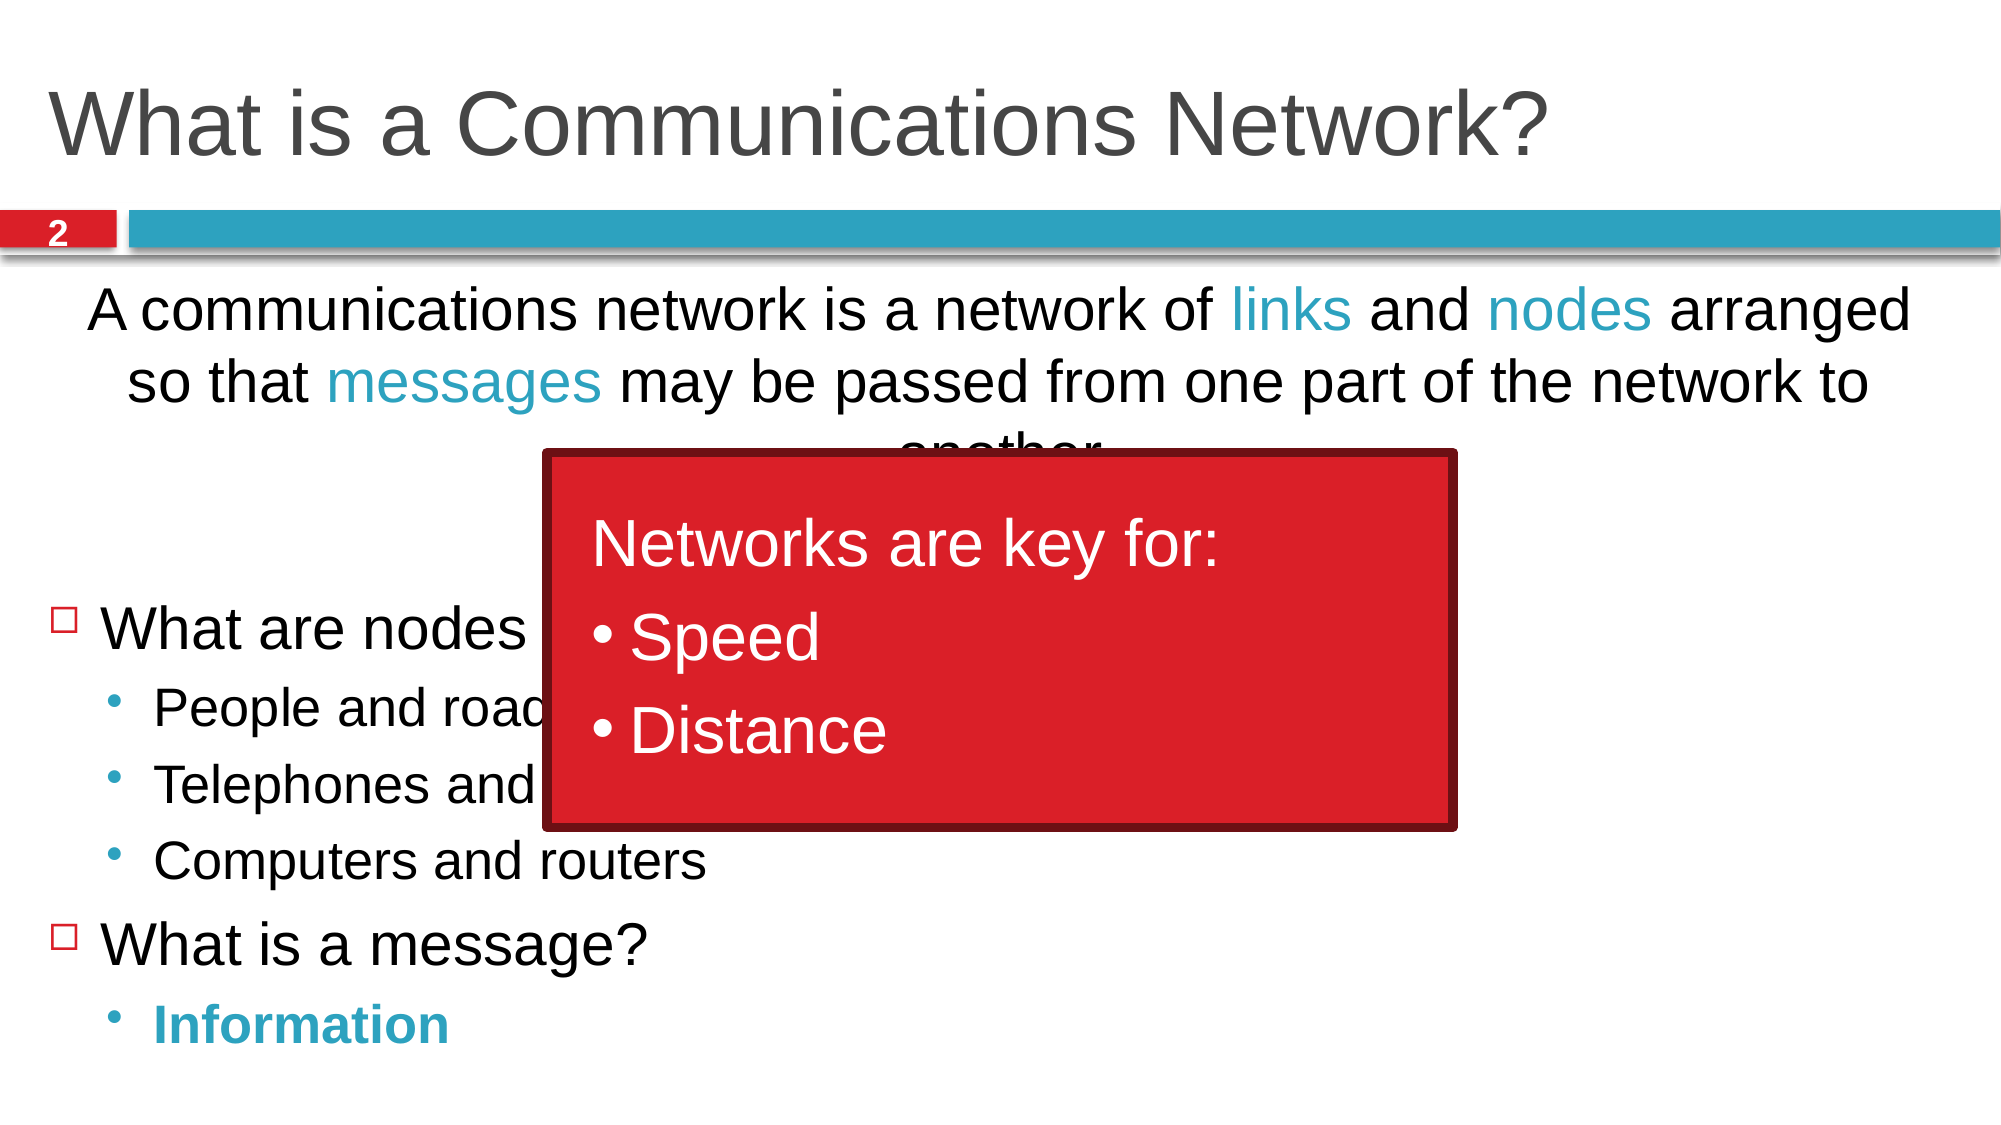

# What is a Communications Network?
2
A communications network is a network of links and nodes arranged so that messages may be passed from one part of the network to another

What are nodes and links?
People and roads
Telephones and switches
Computers and routers
What is a message?
Information

Networks are key for:
Speed
Distance